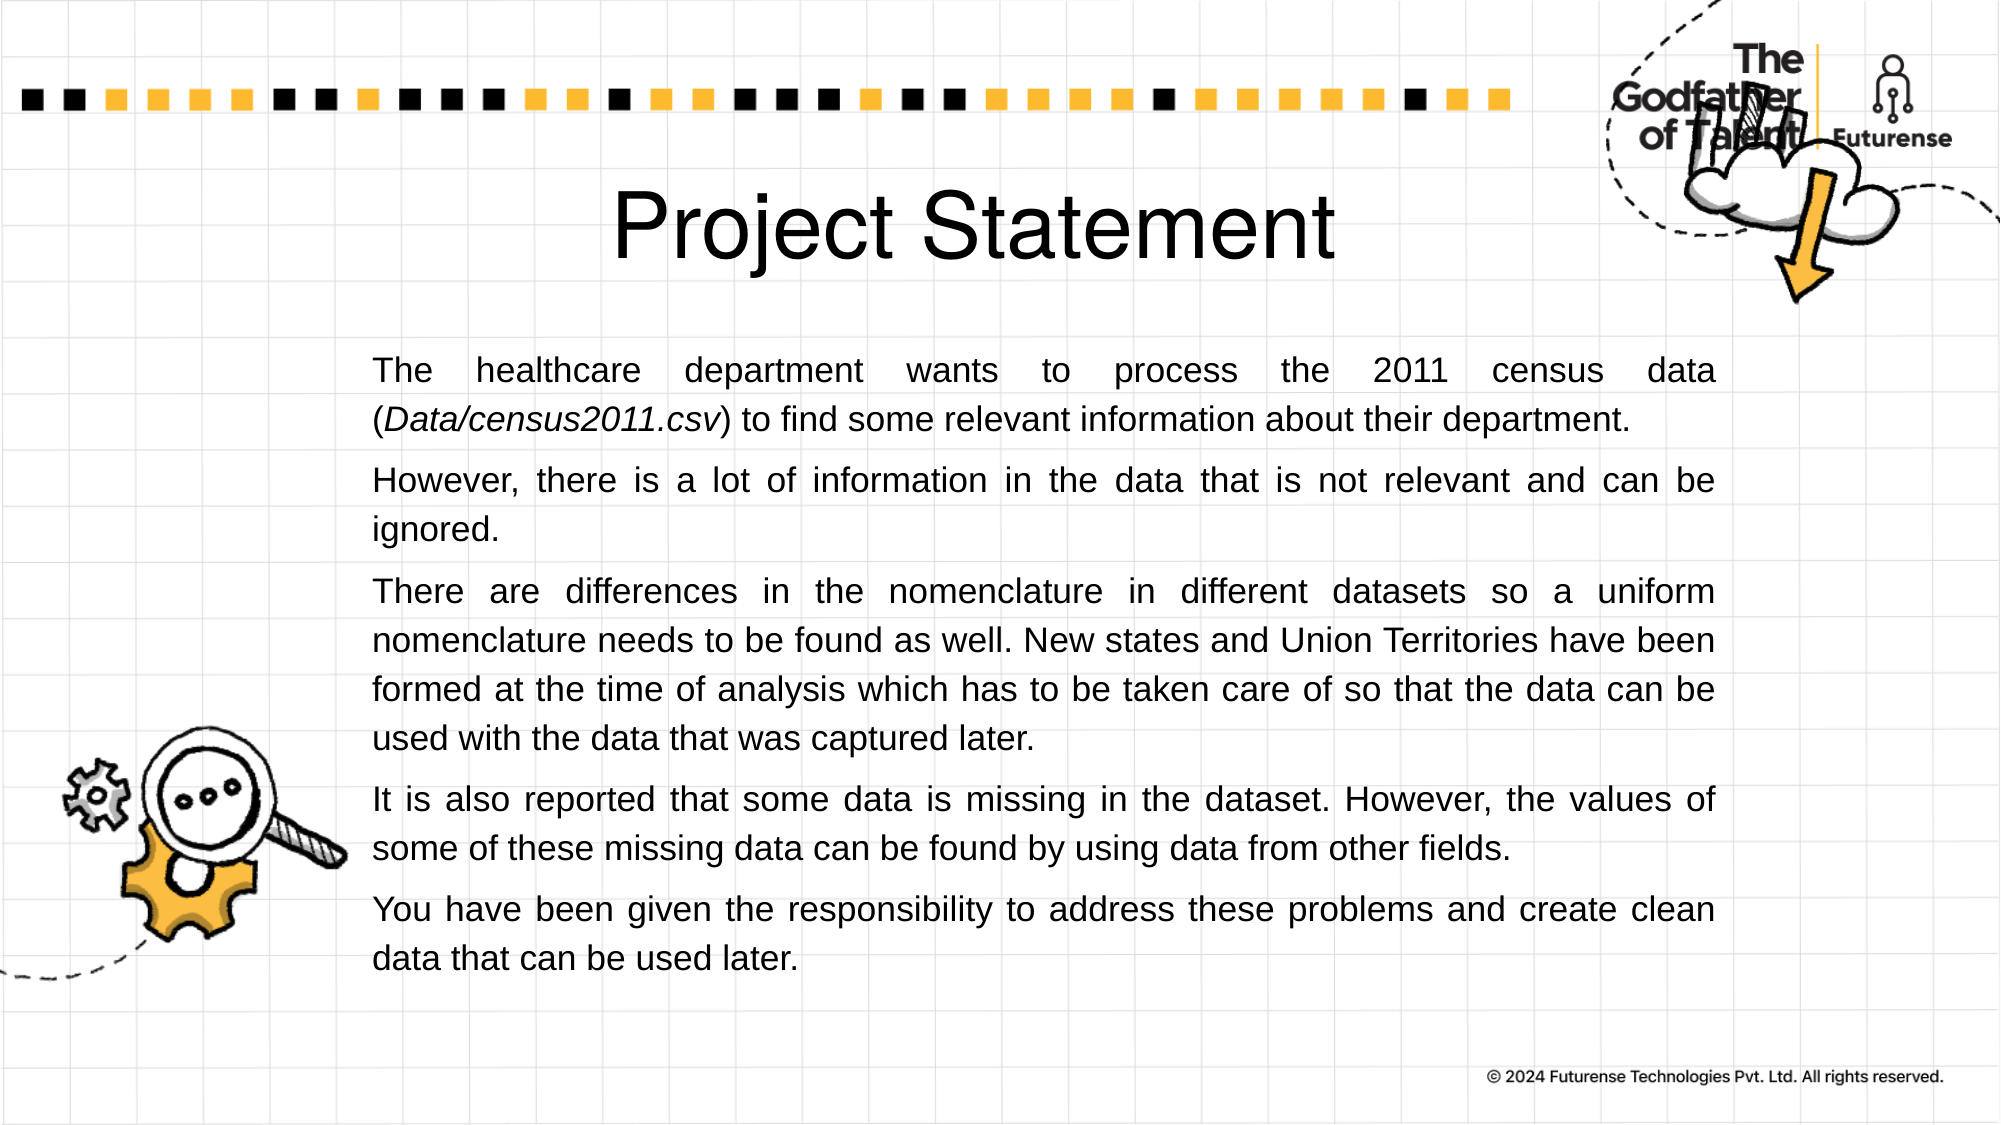

# Project Statement
The healthcare department wants to process the 2011 census data (Data/census2011.csv) to find some relevant information about their department.
However, there is a lot of information in the data that is not relevant and can be ignored.
There are differences in the nomenclature in different datasets so a uniform nomenclature needs to be found as well. New states and Union Territories have been formed at the time of analysis which has to be taken care of so that the data can be used with the data that was captured later.
It is also reported that some data is missing in the dataset. However, the values of some of these missing data can be found by using data from other fields.
You have been given the responsibility to address these problems and create clean data that can be used later.